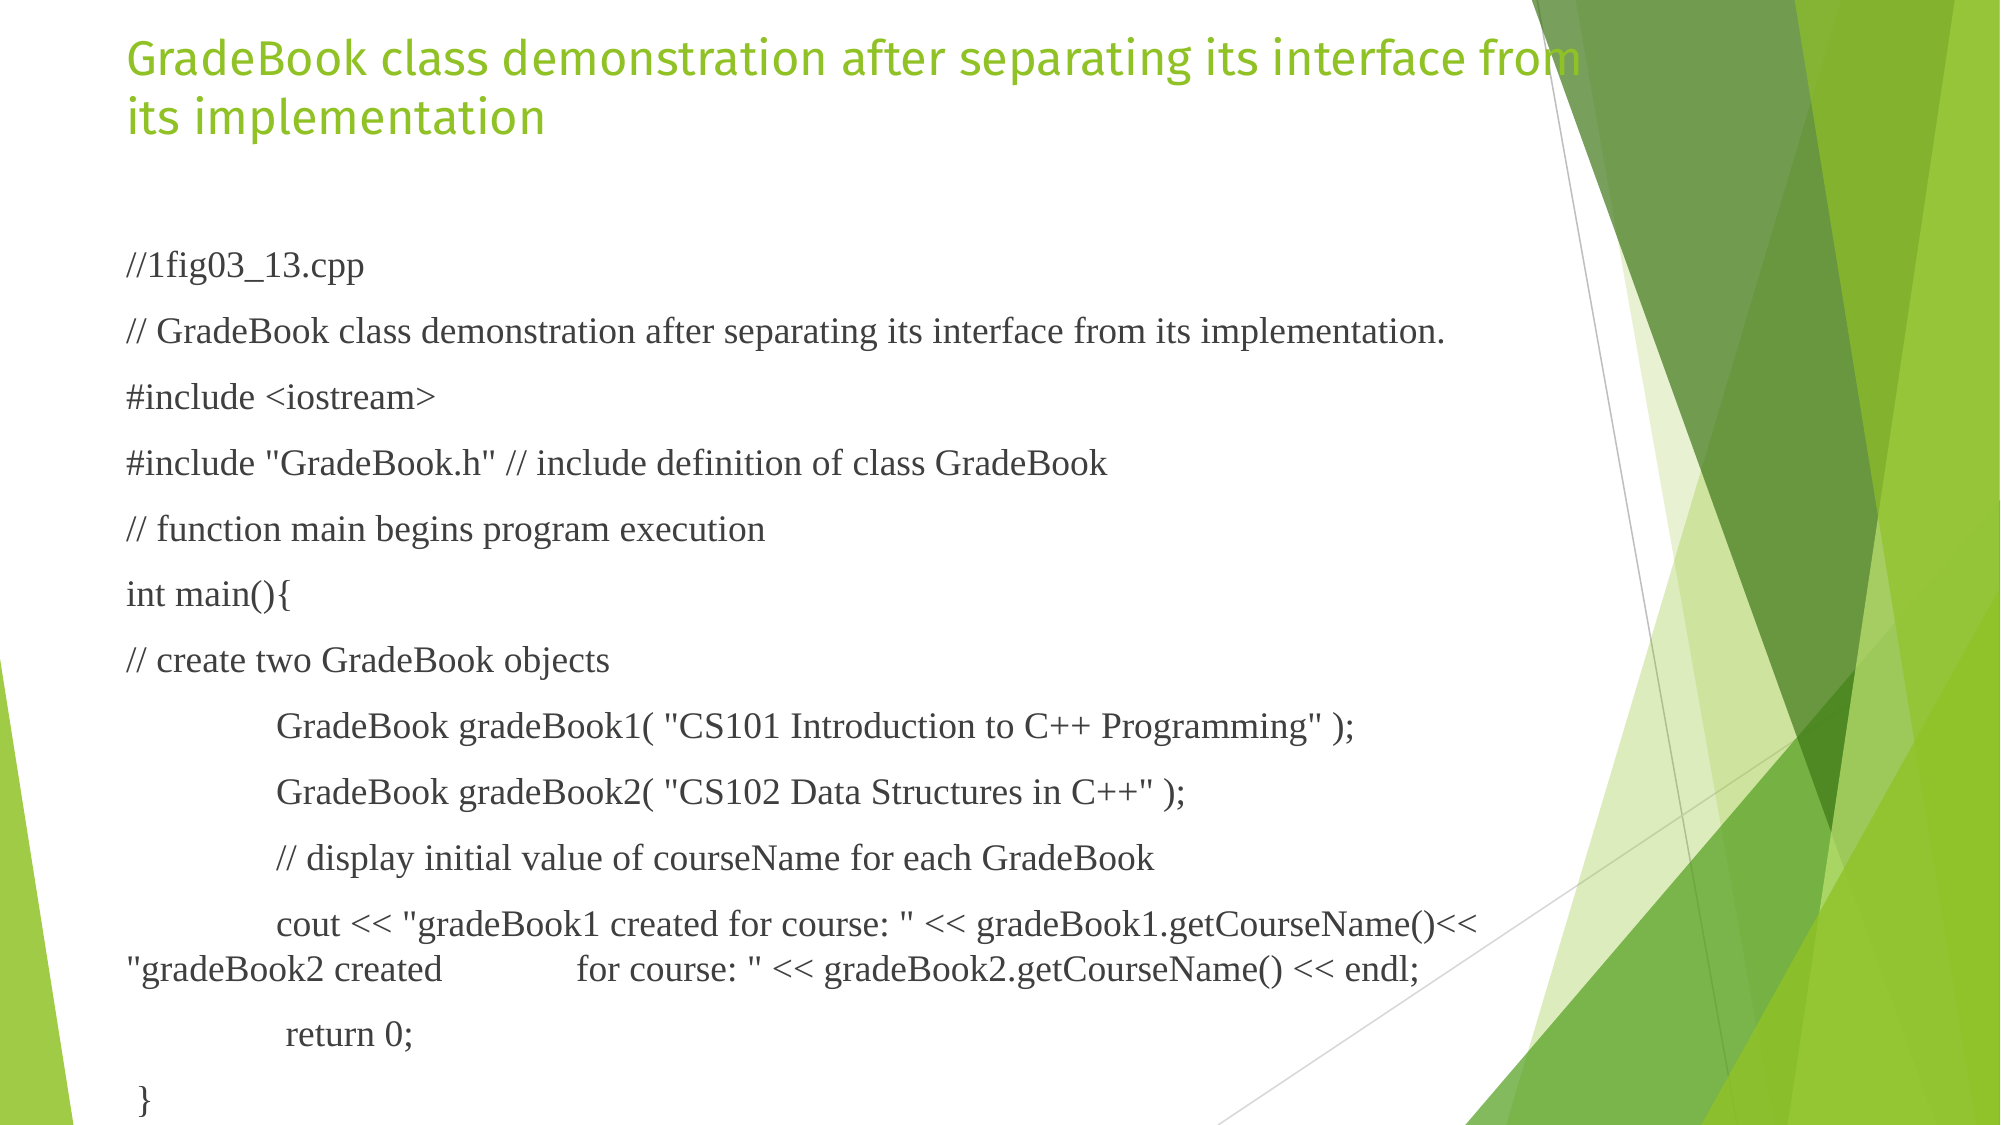

# GradeBook class demonstration after separating its interface from its implementation
//1fig03_13.cpp
// GradeBook class demonstration after separating its interface from its implementation.
#include <iostream>
#include "GradeBook.h" // include definition of class GradeBook
// function main begins program execution
int main(){
// create two GradeBook objects
	GradeBook gradeBook1( "CS101 Introduction to C++ Programming" );
	GradeBook gradeBook2( "CS102 Data Structures in C++" );
	// display initial value of courseName for each GradeBook
	cout << "gradeBook1 created for course: " << gradeBook1.getCourseName()<< "gradeBook2 created 	for course: " << gradeBook2.getCourseName() << endl;
	 return 0;
 }